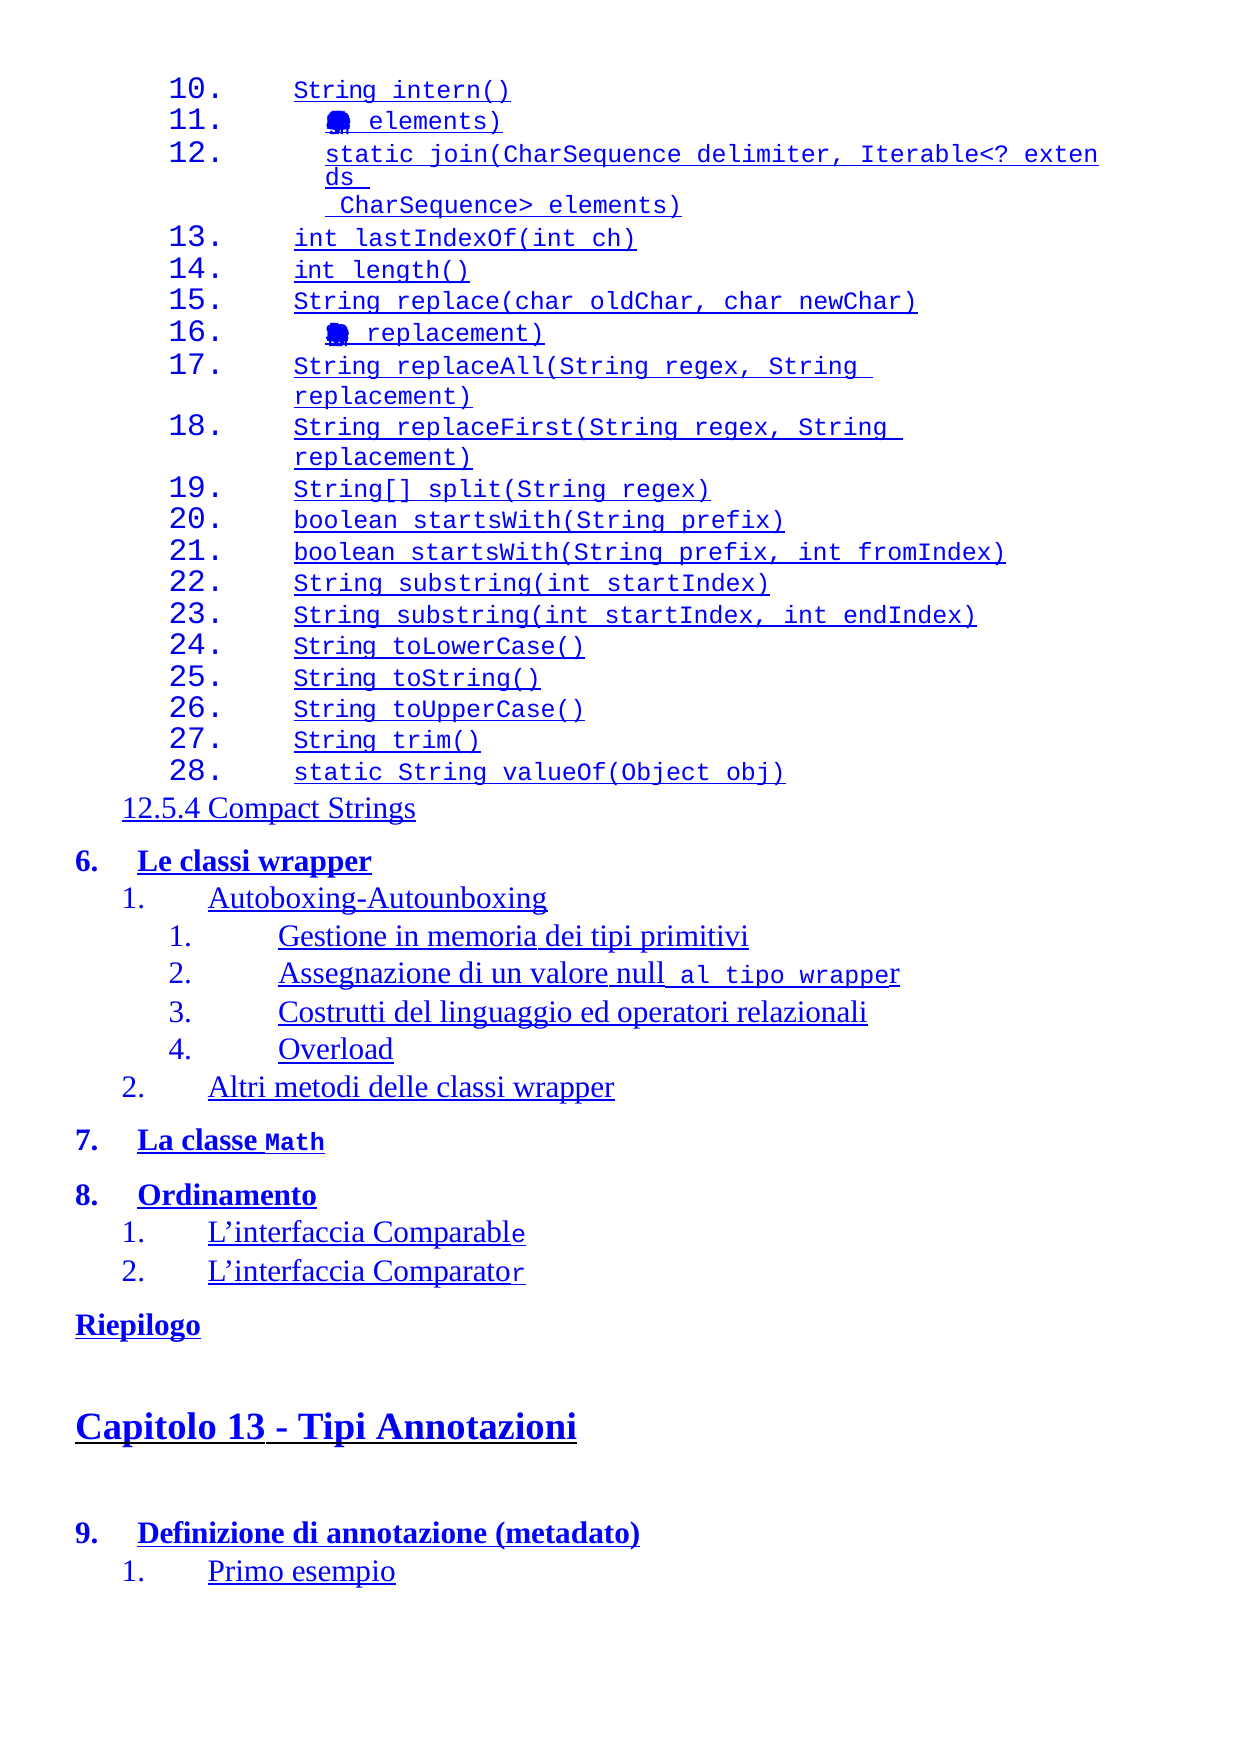

String intern()
static String join(CharSequence delimiter, CharSequence...  elements)
static join(CharSequence delimiter, Iterable<? extends  CharSequence> elements)
int lastIndexOf(int ch)
int length()
String replace(char oldChar, char newChar)
String replace(CharSequence target, CharSequence  replacement)
String replaceAll(String regex, String replacement)
String replaceFirst(String regex, String replacement)
String[] split(String regex)
boolean startsWith(String prefix)
boolean startsWith(String prefix, int fromIndex)
String substring(int startIndex)
String substring(int startIndex, int endIndex)
String toLowerCase()
String toString()
String toUpperCase()
String trim()
static String valueOf(Object obj)
12.5.4 Compact Strings
Le classi wrapper
Autoboxing-Autounboxing
Gestione in memoria dei tipi primitivi
Assegnazione di un valore null al tipo wrapper
Costrutti del linguaggio ed operatori relazionali
Overload
Altri metodi delle classi wrapper
La classe Math
Ordinamento
L’interfaccia Comparable
L’interfaccia Comparator
Riepilogo

Capitolo 13 - Tipi Annotazioni
Definizione di annotazione (metadato)
Primo esempio